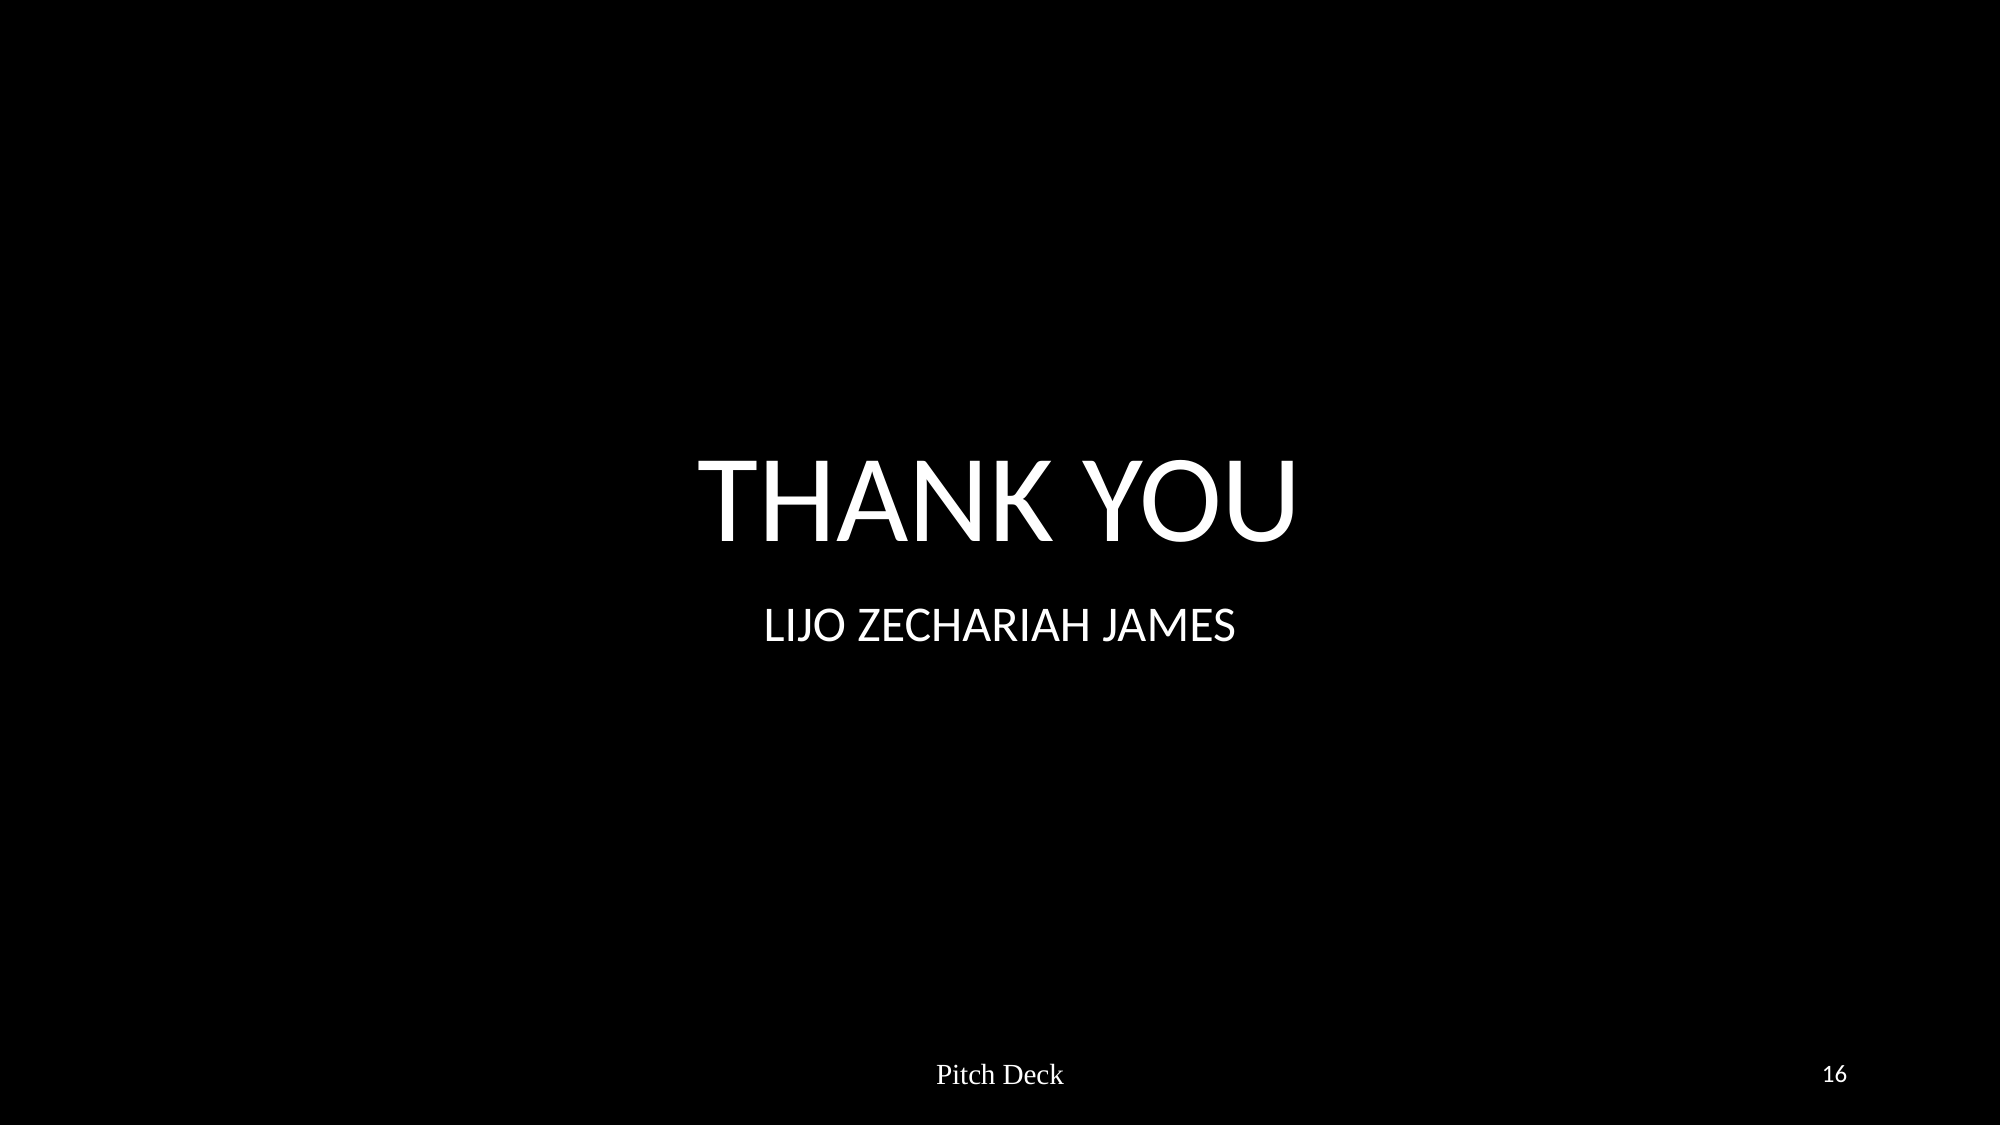

# THANK YOU
LIJO ZECHARIAH JAMES
Pitch Deck
16